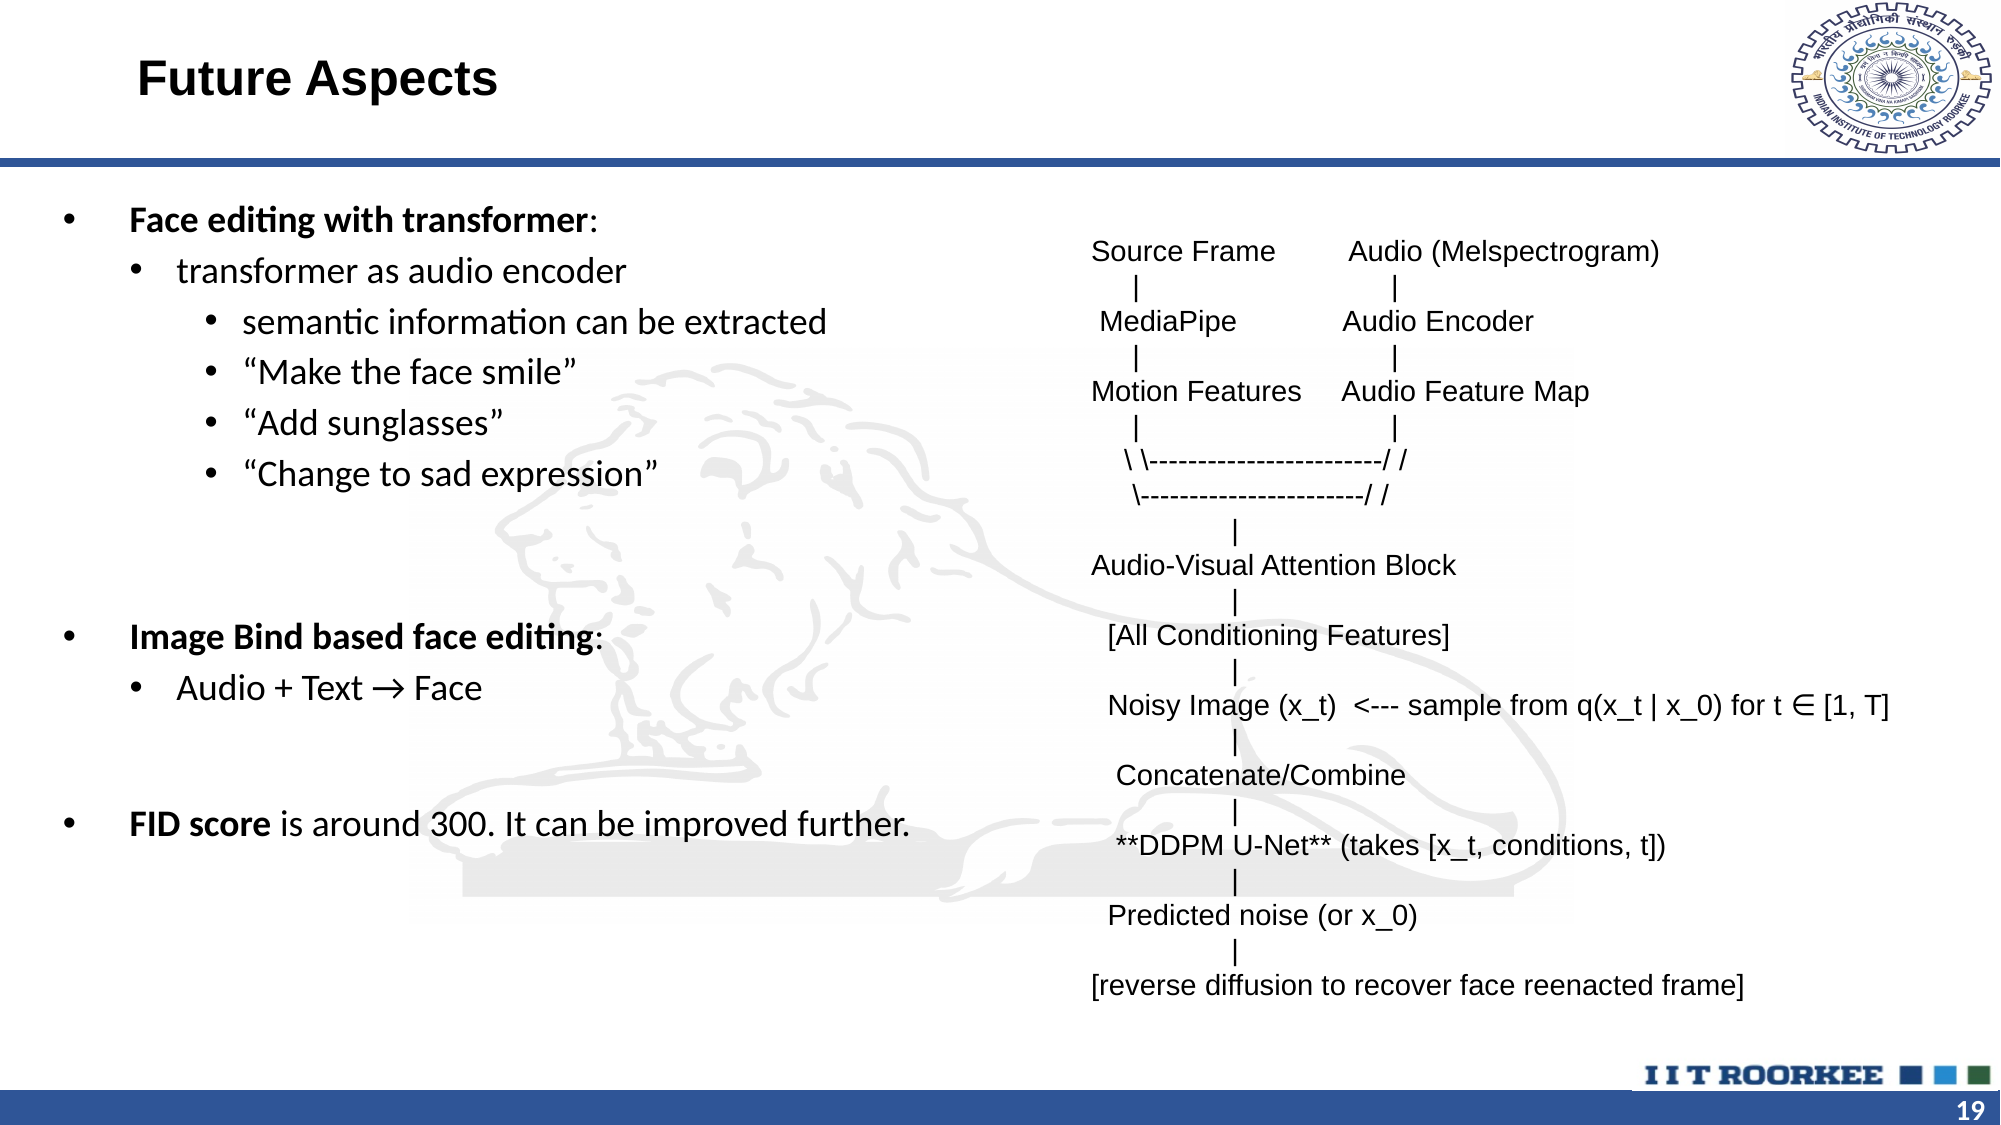

Future Aspects
Face editing with transformer:
transformer as audio encoder
semantic information can be extracted
“Make the face smile”
“Add sunglasses”
“Change to sad expression”

Image Bind based face editing:
Audio + Text → Face

FID score is around 300. It can be improved further.
Source Frame         Audio (Melspectrogram)
     |                      	|
 MediaPipe             Audio Encoder
     |                      	|
Motion Features     Audio Feature Map
     |                      	|
    \ \------------------------/ /
     \-----------------------/ /
                 |
Audio-Visual Attention Block
                 |
  [All Conditioning Features]
                 |
  Noisy Image (x_t)  <--- sample from q(x_t | x_0) for t ∈ [1, T]
                 |
   Concatenate/Combine
                 |
   **DDPM U-Net** (takes [x_t, conditions, t])
                 |
  Predicted noise (or x_0)
                 |
[reverse diffusion to recover face reenacted frame]